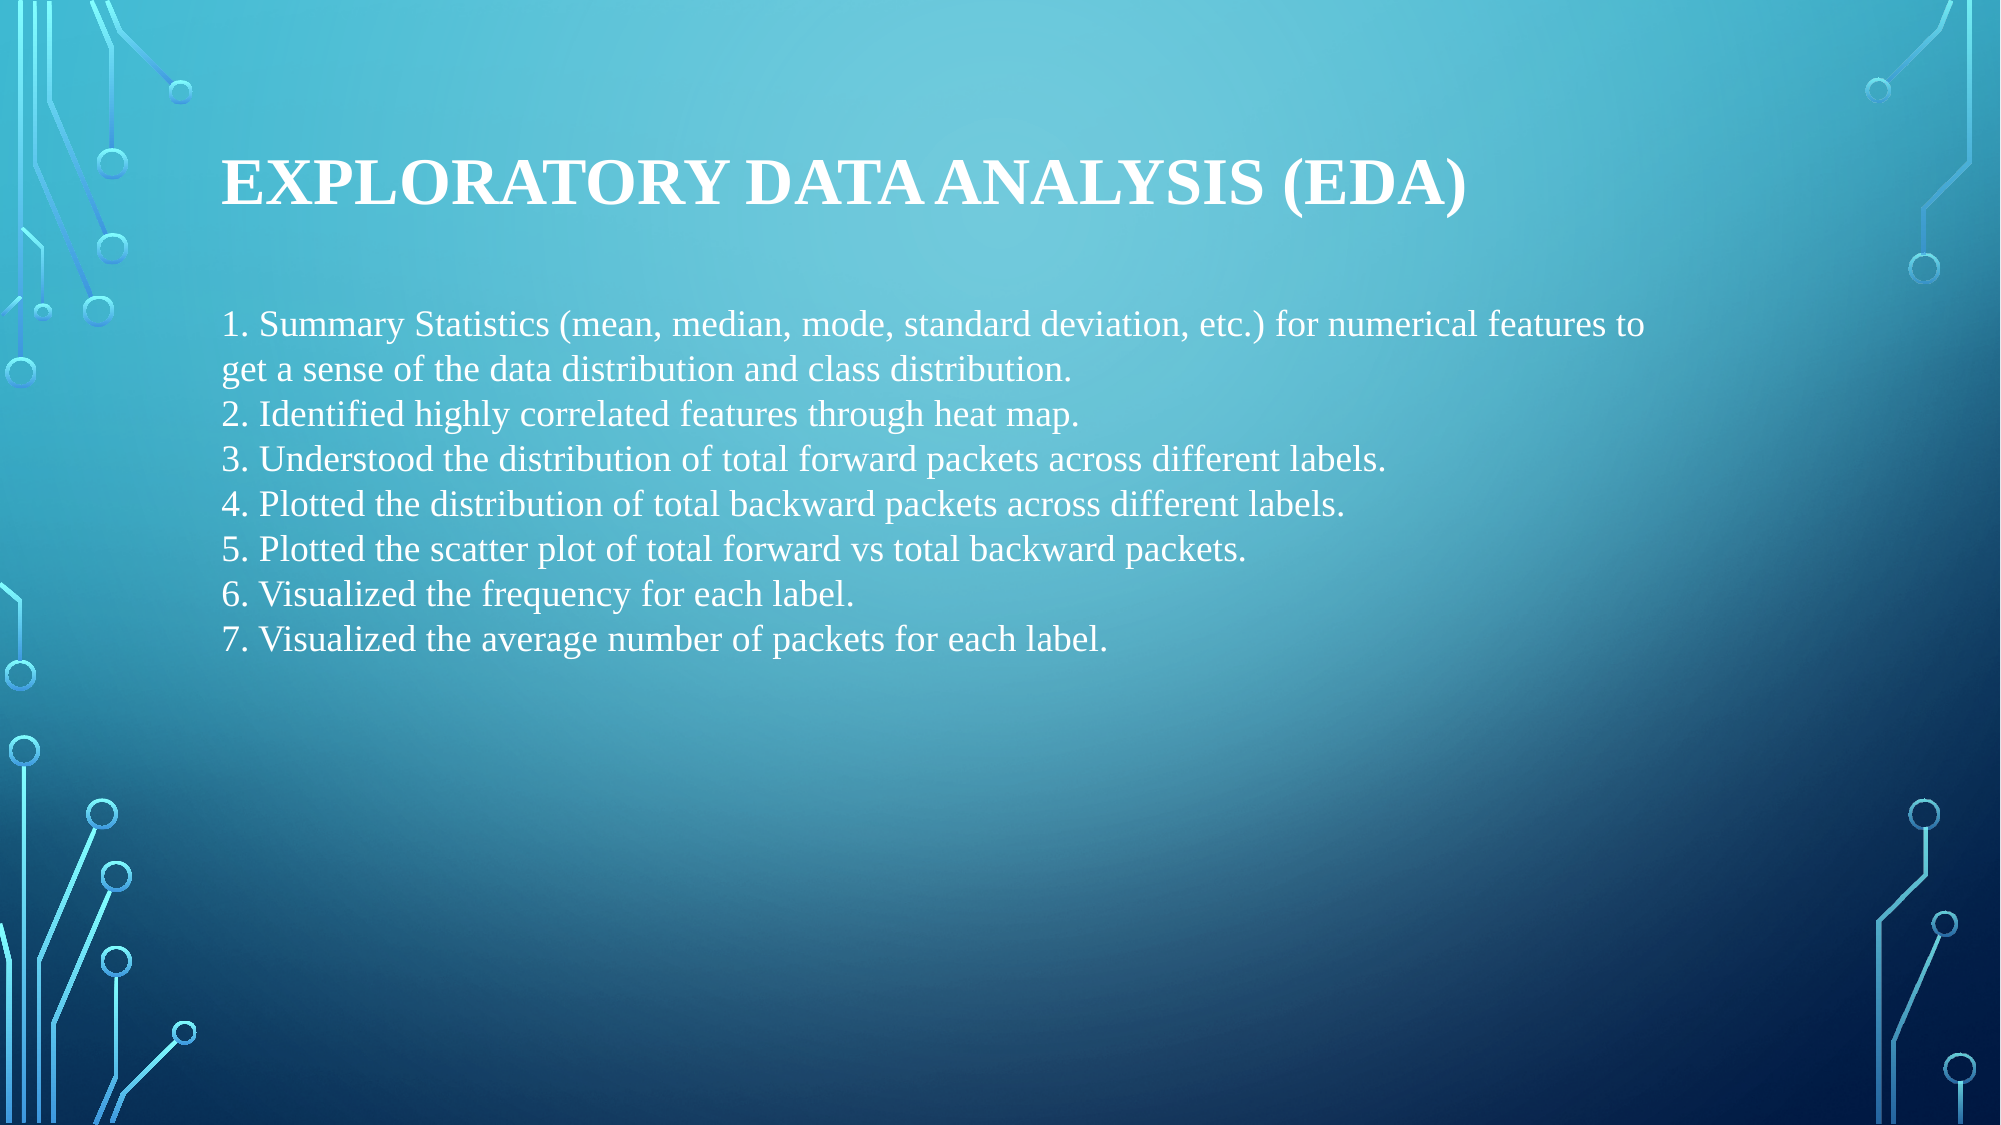

EXPLORATORY DATA ANALYSIS (EDA)
1. Summary Statistics (mean, median, mode, standard deviation, etc.) for numerical features to
get a sense of the data distribution and class distribution.
2. Identified highly correlated features through heat map.
3. Understood the distribution of total forward packets across different labels.
4. Plotted the distribution of total backward packets across different labels.
5. Plotted the scatter plot of total forward vs total backward packets.
6. Visualized the frequency for each label.
7. Visualized the average number of packets for each label.